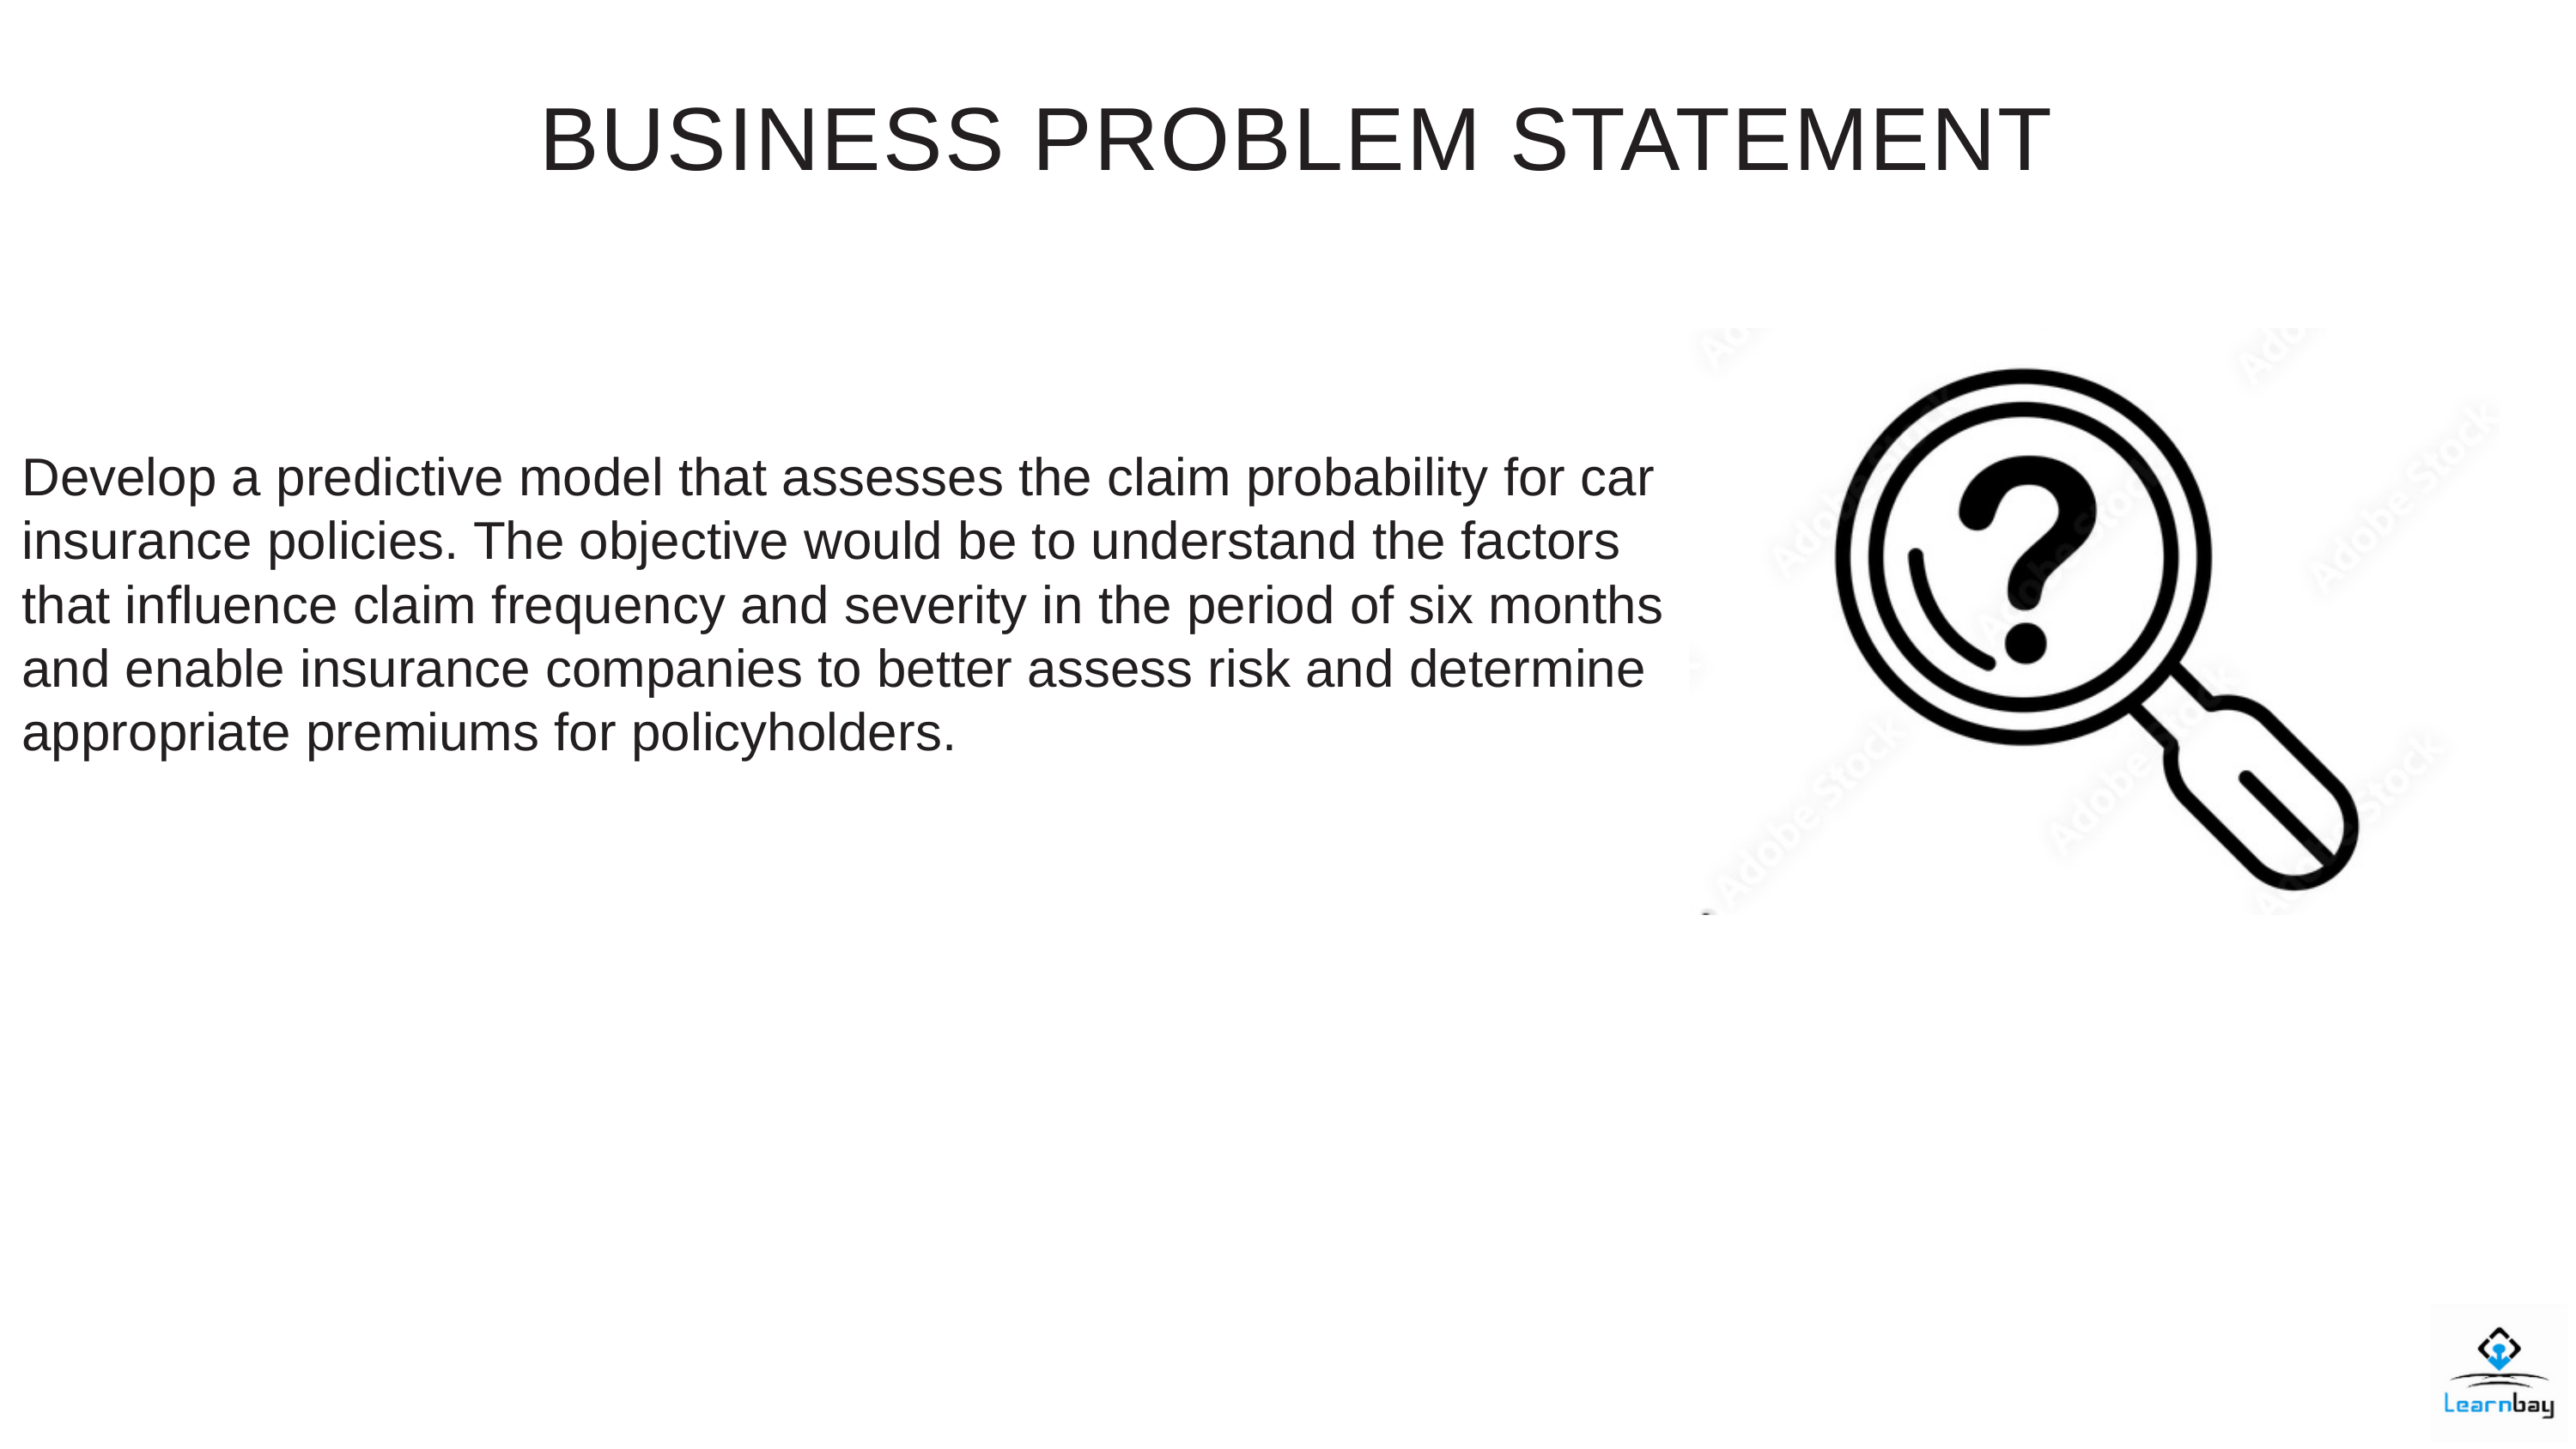

BUSINESS PROBLEM STATEMENT

Develop a predictive model that assesses the claim probability for car insurance policies. The objective would be to understand the factors that influence claim frequency and severity in the period of six months and enable insurance companies to better assess risk and determine appropriate premiums for policyholders.